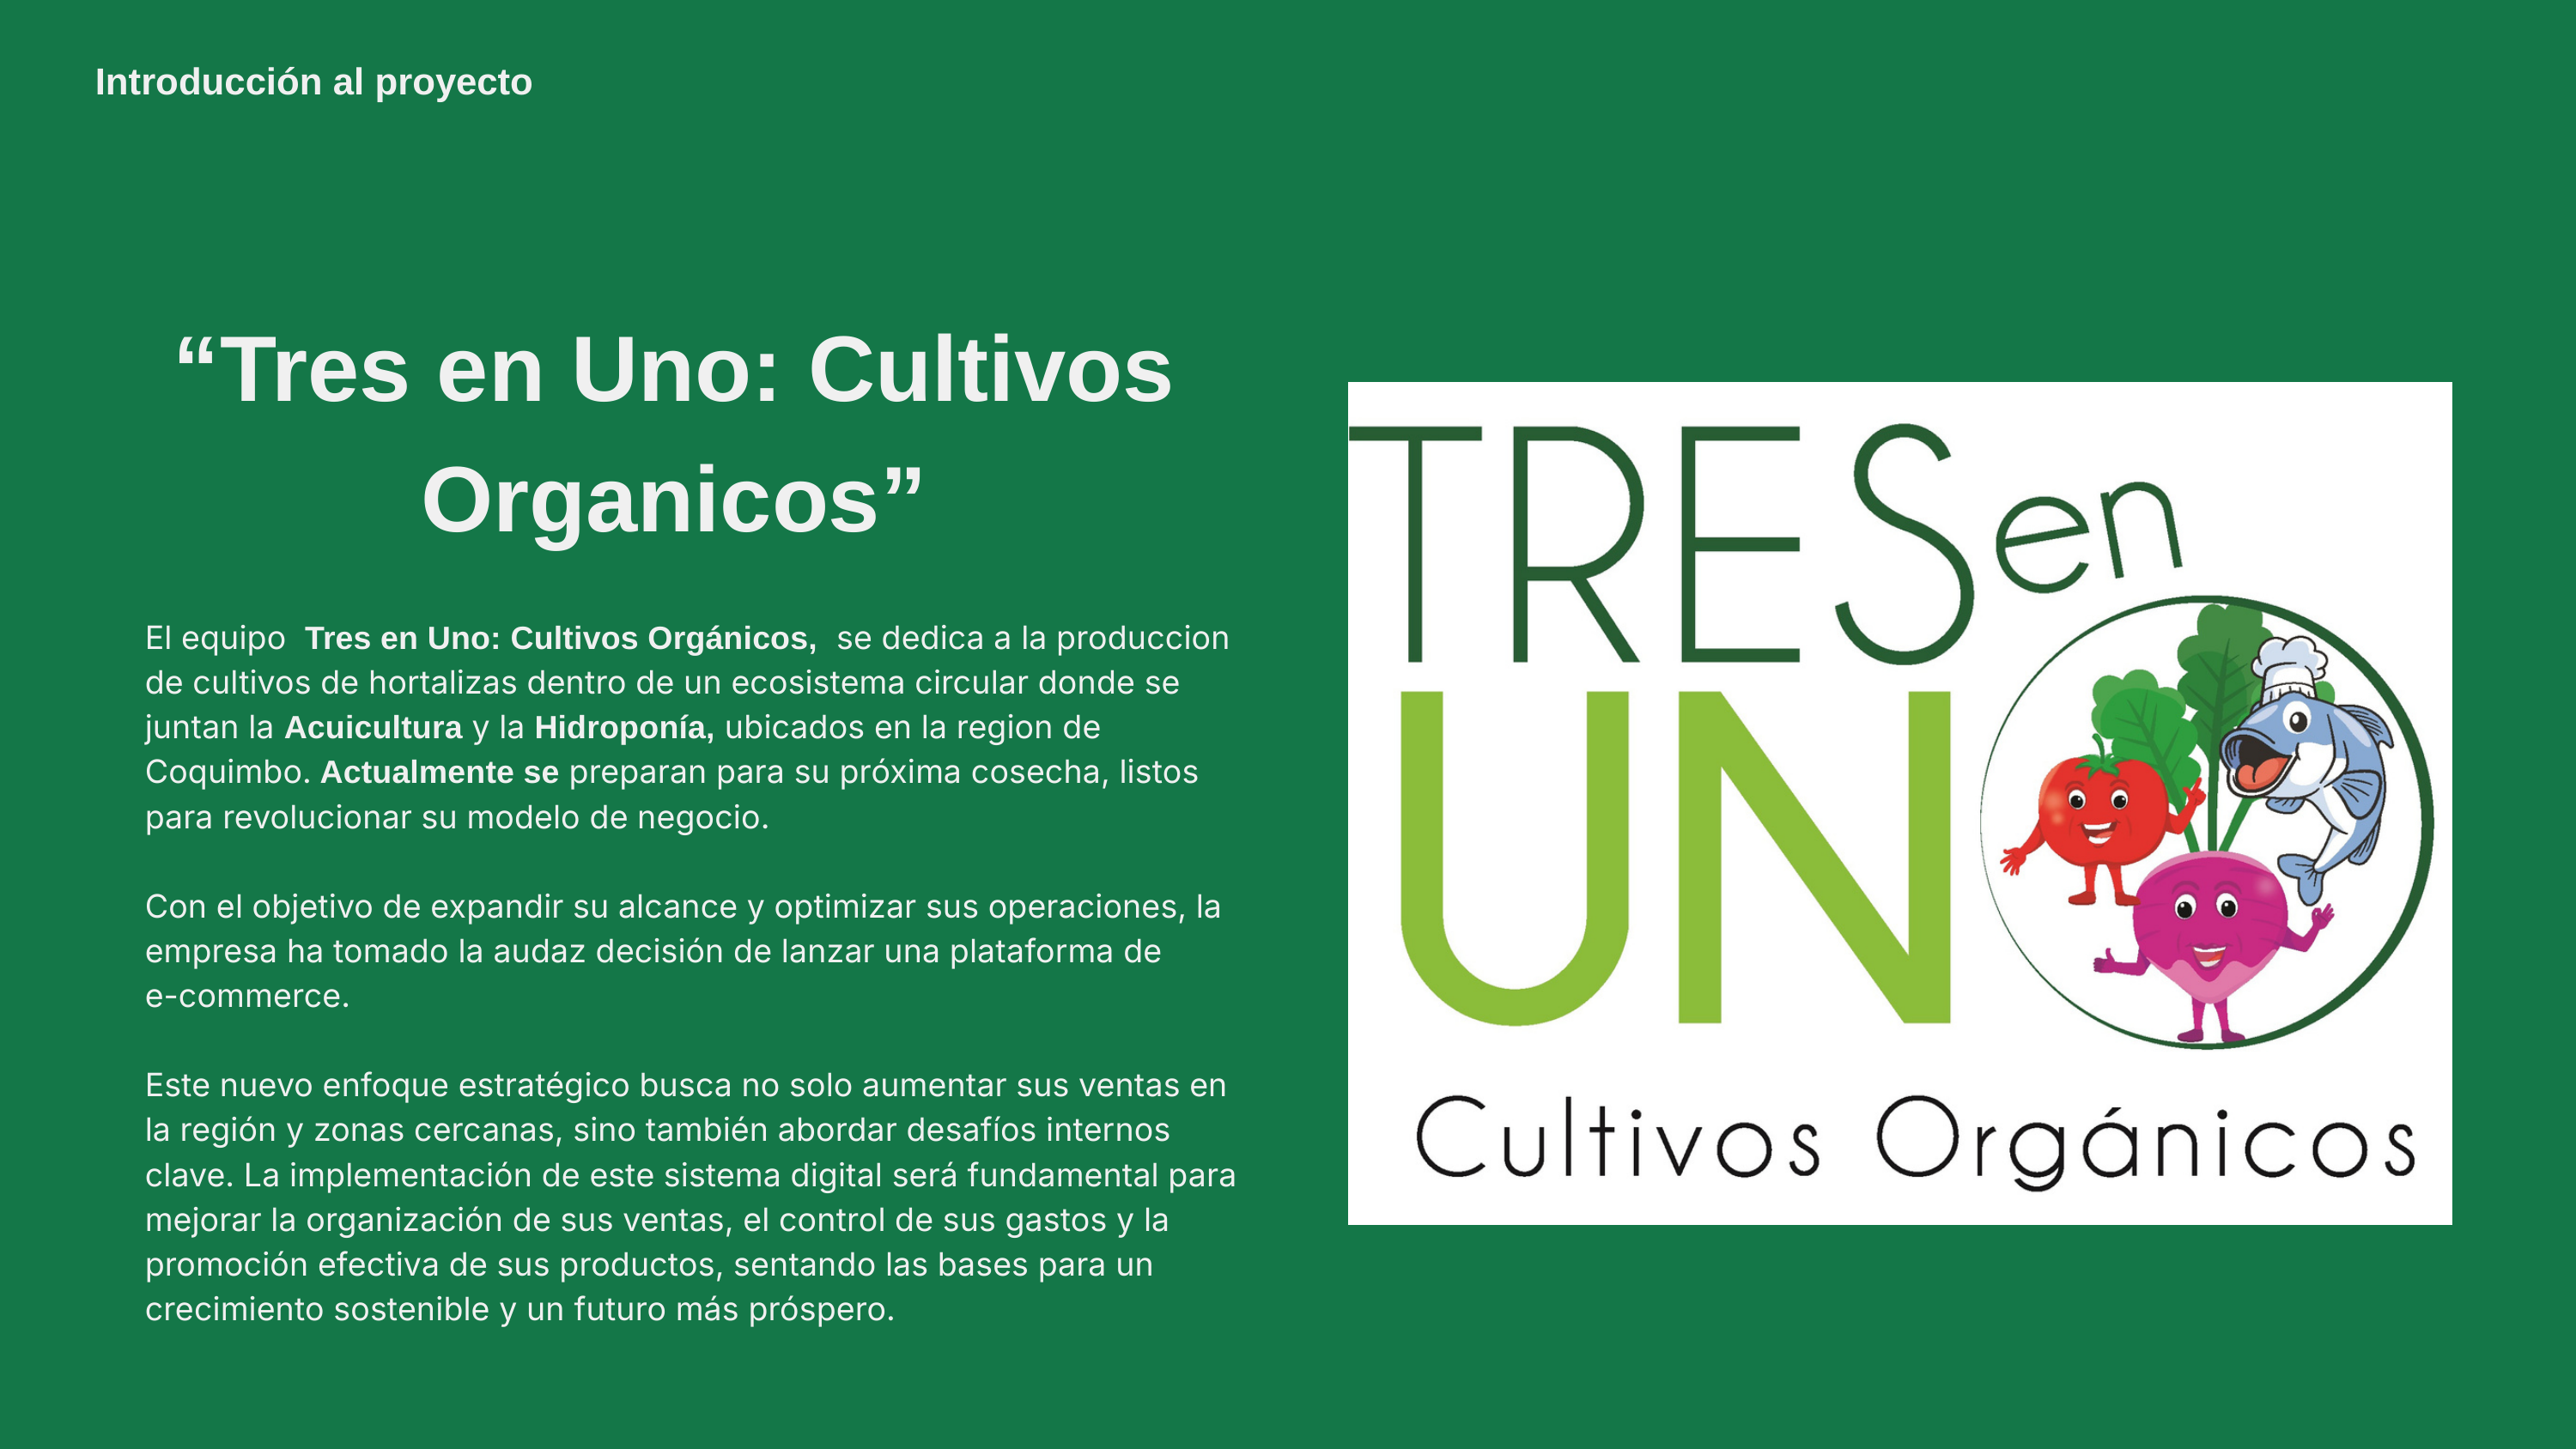

Introducción al proyecto
“Tres en Uno: Cultivos Organicos”

El equipo  Tres en Uno: Cultivos Orgánicos,  se dedica a la produccion de cultivos de hortalizas dentro de un ecosistema circular donde se juntan la Acuicultura y la Hidroponía, ubicados en la region de Coquimbo. Actualmente se preparan para su próxima cosecha, listos para revolucionar su modelo de negocio.

Con el objetivo de expandir su alcance y optimizar sus operaciones, la empresa ha tomado la audaz decisión de lanzar una plataforma de        e-commerce.

Este nuevo enfoque estratégico busca no solo aumentar sus ventas en la región y zonas cercanas, sino también abordar desafíos internos clave. La implementación de este sistema digital será fundamental para mejorar la organización de sus ventas, el control de sus gastos y la promoción efectiva de sus productos, sentando las bases para un crecimiento sostenible y un futuro más próspero.